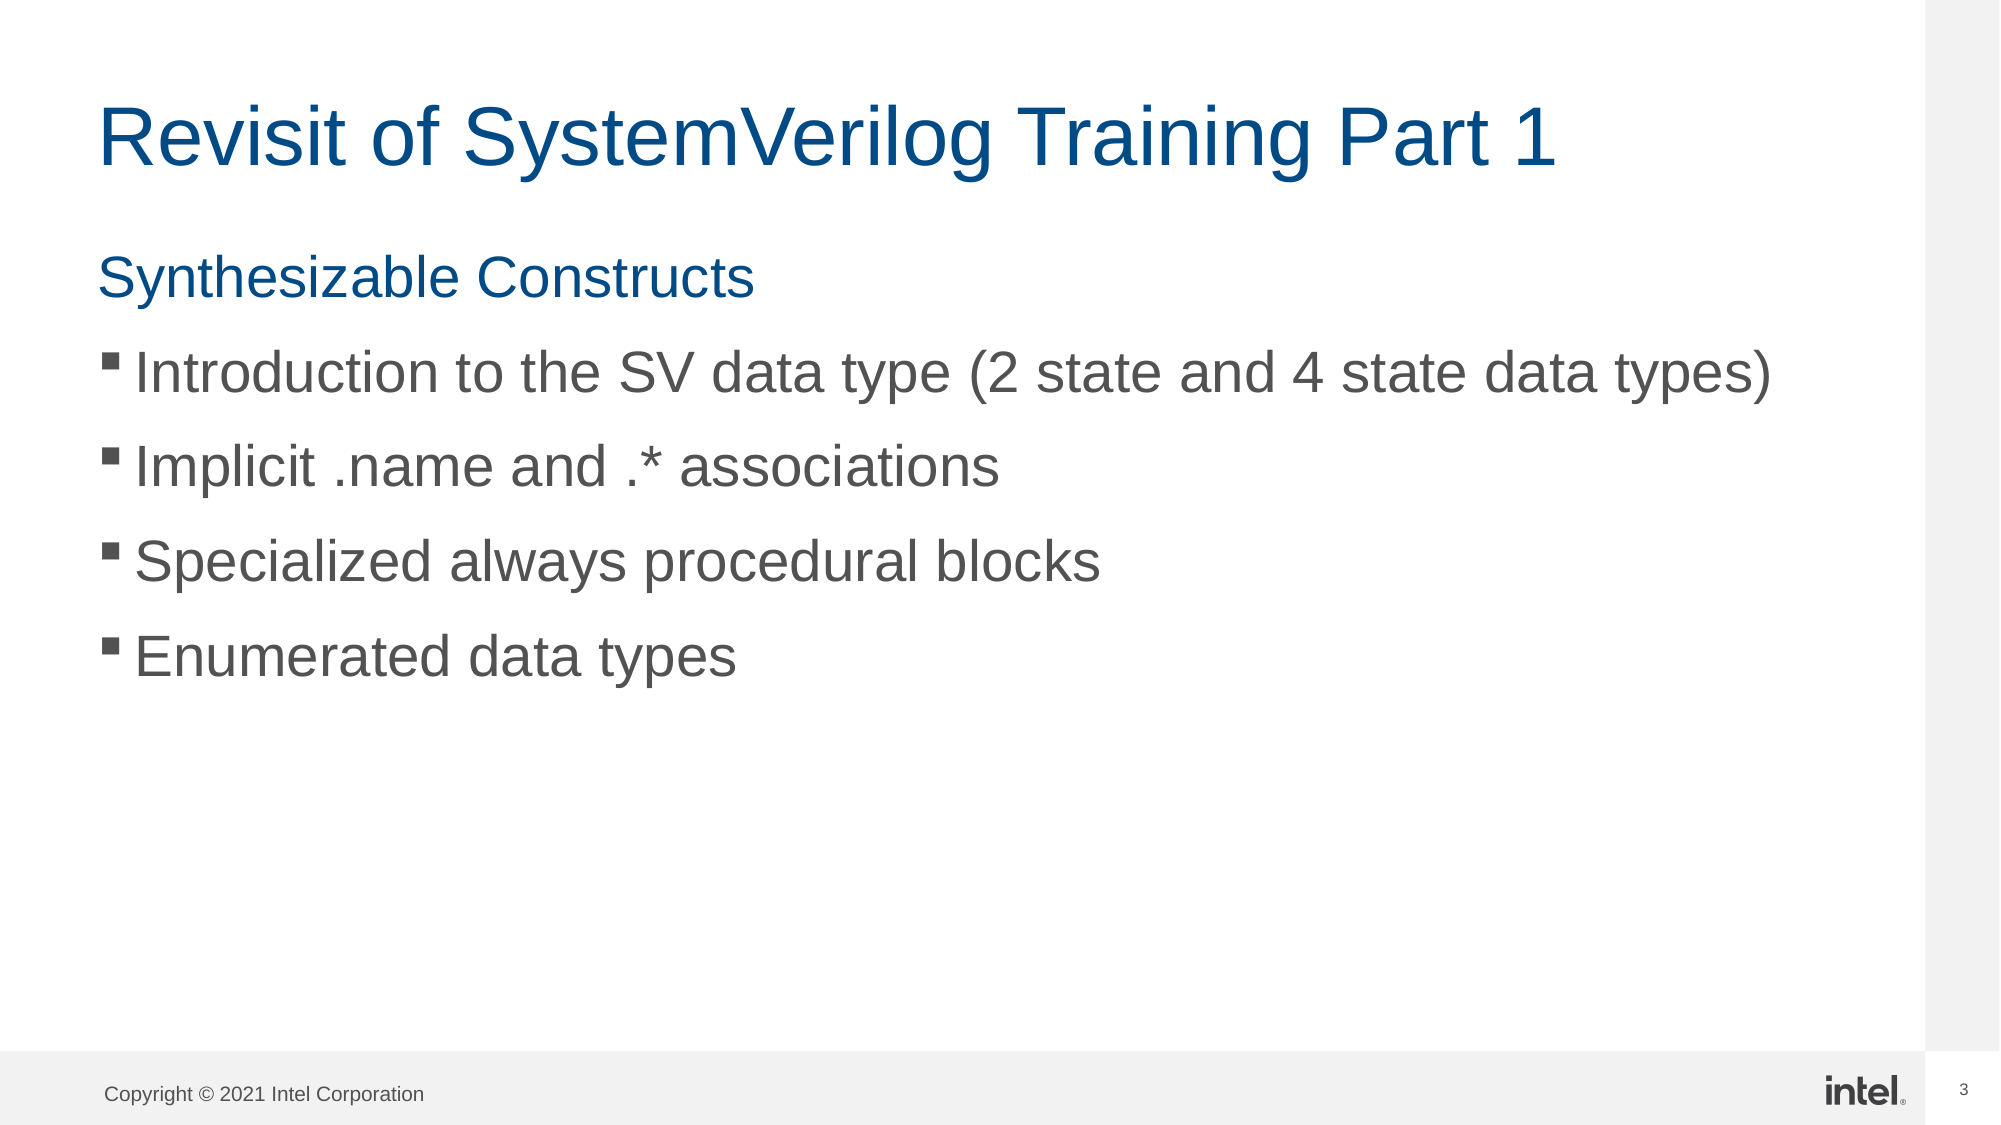

# Revisit of SystemVerilog Training Part 1
Synthesizable Constructs
Introduction to the SV data type (2 state and 4 state data types)
Implicit .name and .* associations
Specialized always procedural blocks
Enumerated data types